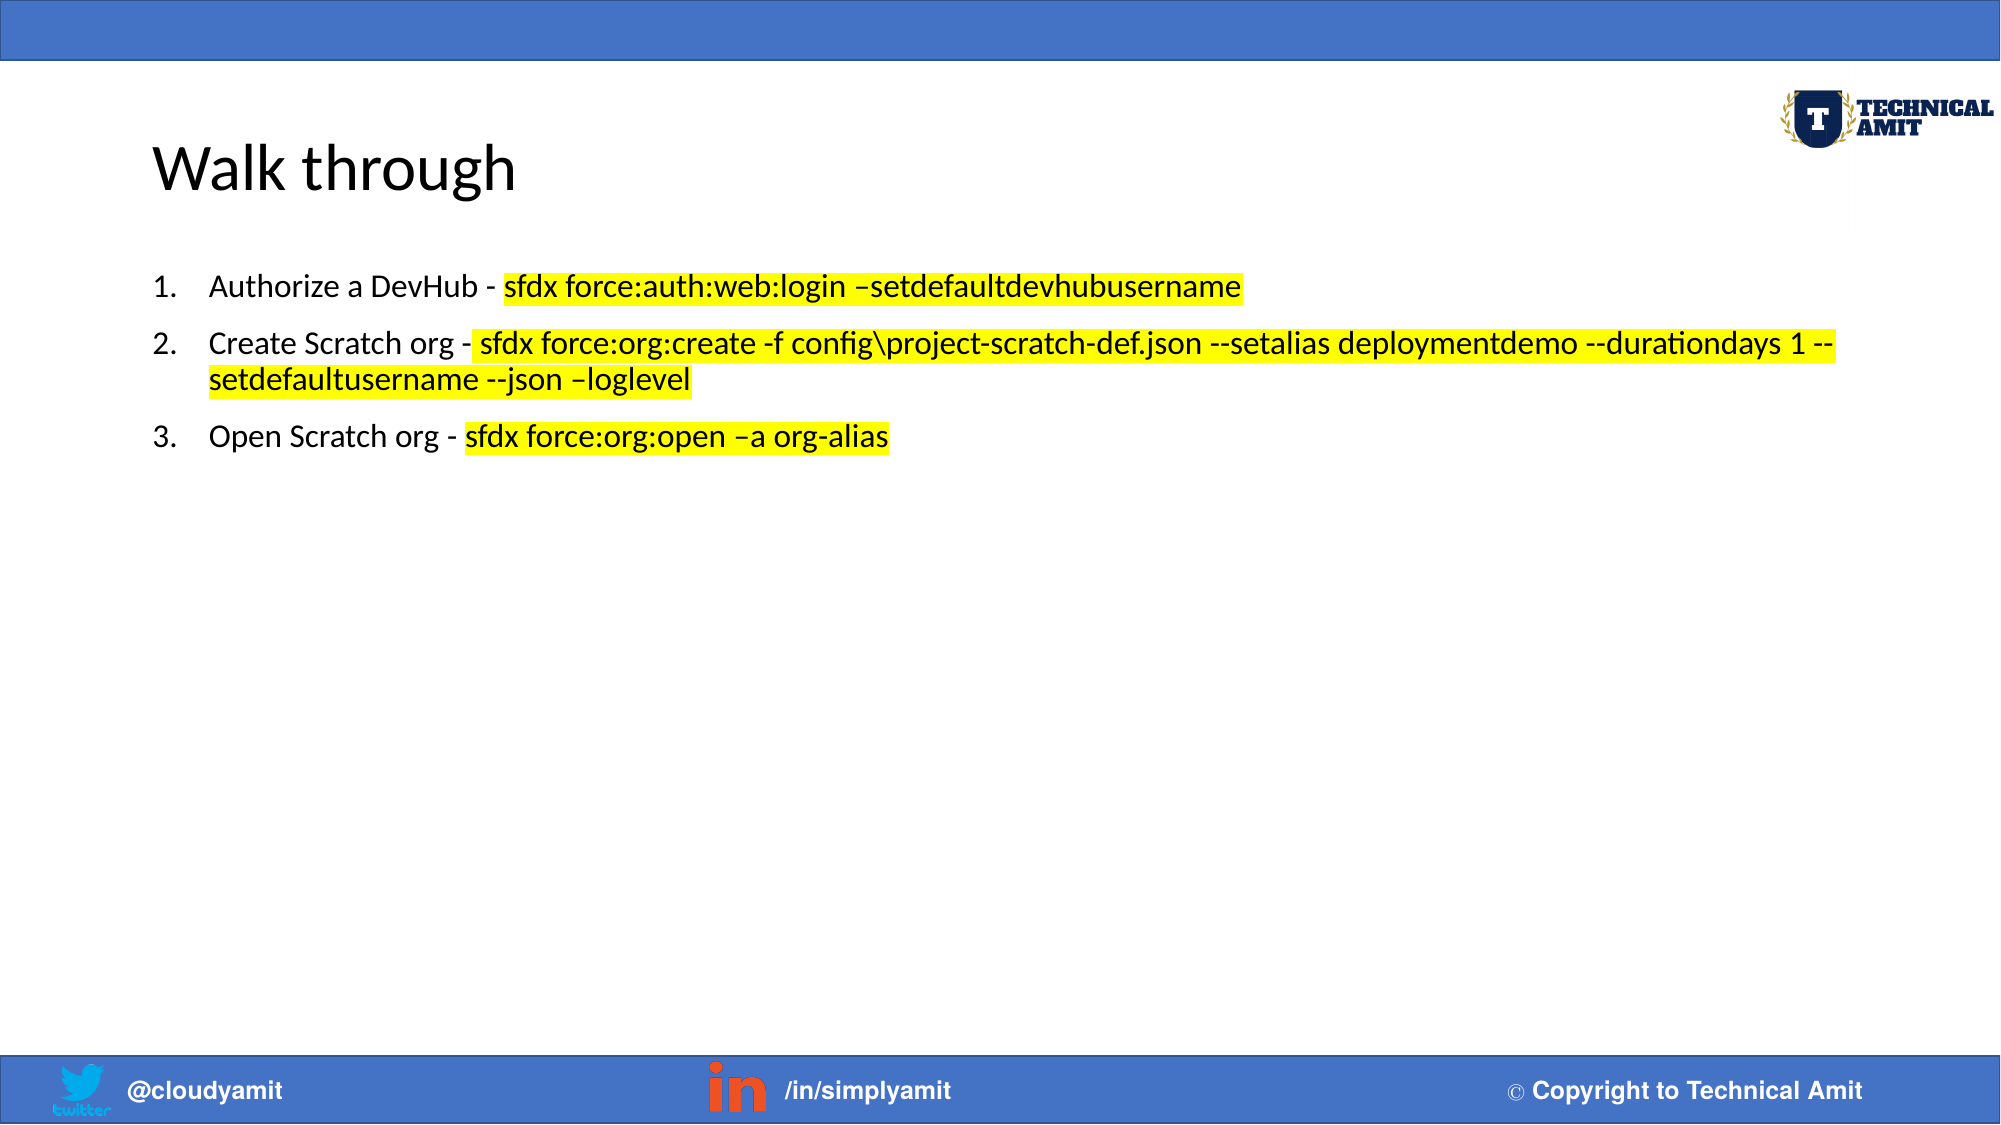

# Walk through
Authorize a DevHub - sfdx force:auth:web:login –setdefaultdevhubusername
Create Scratch org - sfdx force:org:create -f config\project-scratch-def.json --setalias deploymentdemo --durationdays 1 --setdefaultusername --json –loglevel
Open Scratch org - sfdx force:org:open –a org-alias